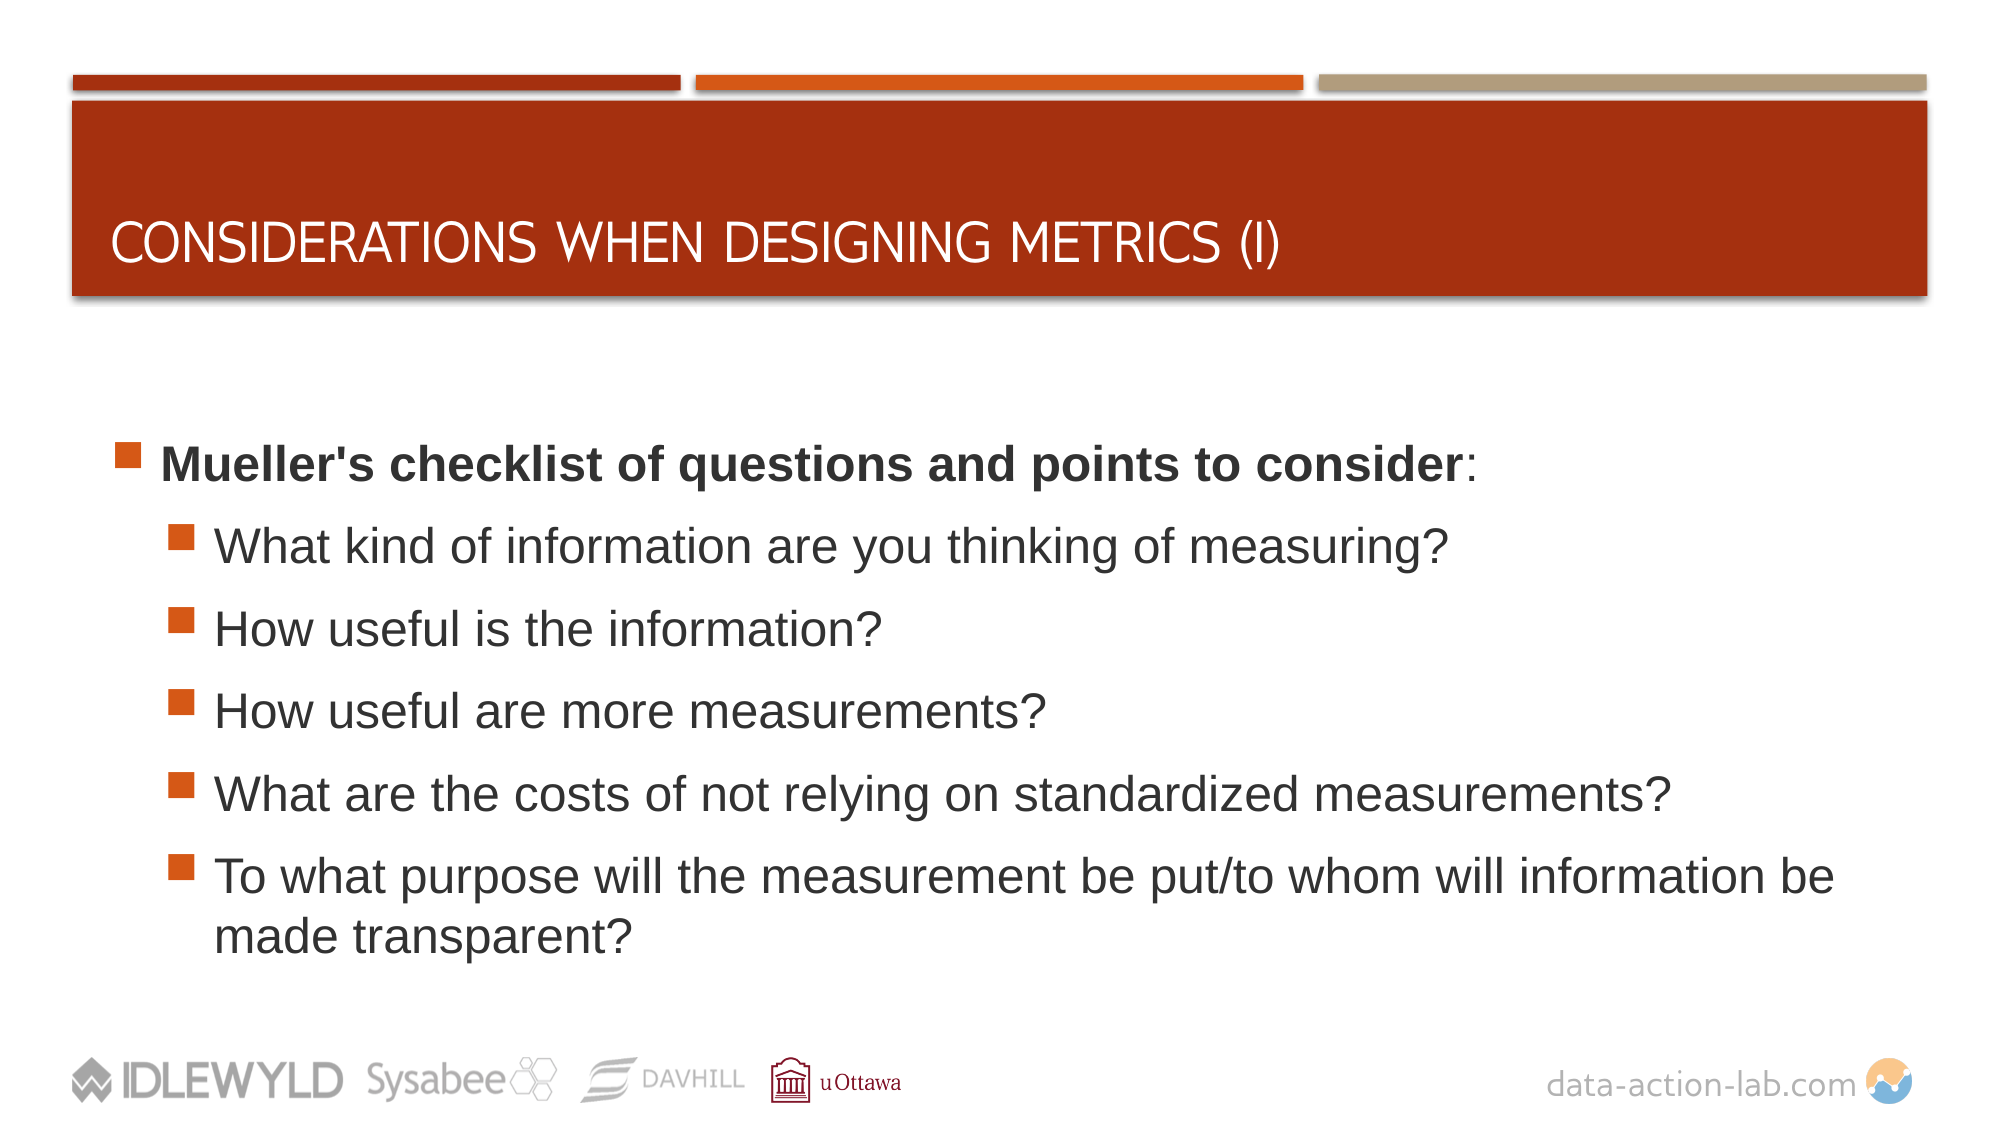

# Considerations when Designing Metrics (I)
Mueller's checklist of questions and points to consider:
What kind of information are you thinking of measuring?
How useful is the information?
How useful are more measurements?
What are the costs of not relying on standardized measurements?
To what purpose will the measurement be put/to whom will information be made transparent?